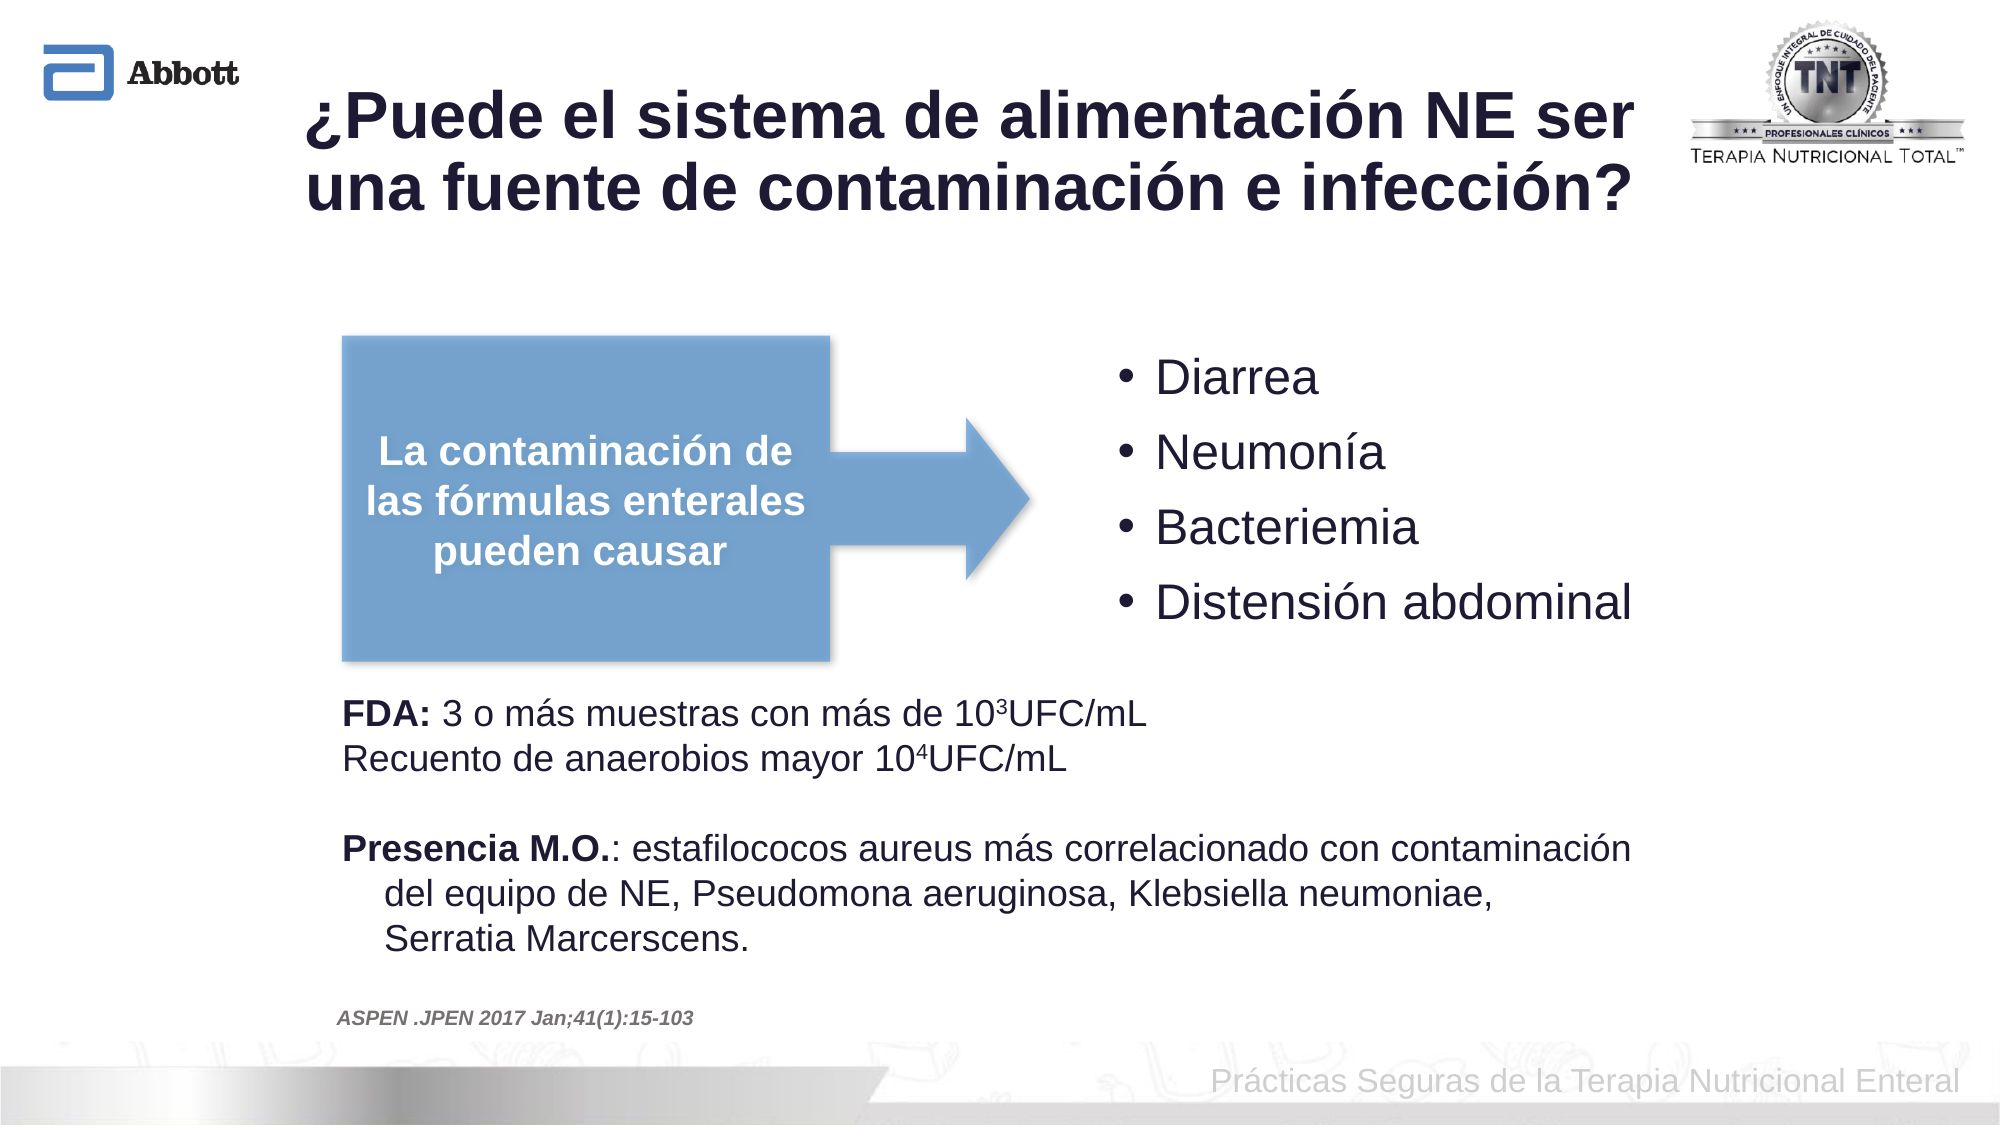

# ¿Puede el sistema de alimentación NE ser una fuente de contaminación e infección?
La contaminación de las fórmulas enterales pueden causar
Diarrea
Neumonía
Bacteriemia
Distensión abdominal
    FDA: 3 o más muestras con más de 103UFC/mL
    Recuento de anaerobios mayor 104UFC/mL

    Presencia M.O.: estafilococos aureus más correlacionado con contaminación
        del equipo de NE, Pseudomona aeruginosa, Klebsiella neumoniae,
        Serratia Marcerscens.
ASPEN .JPEN 2017 Jan;41(1):15-103